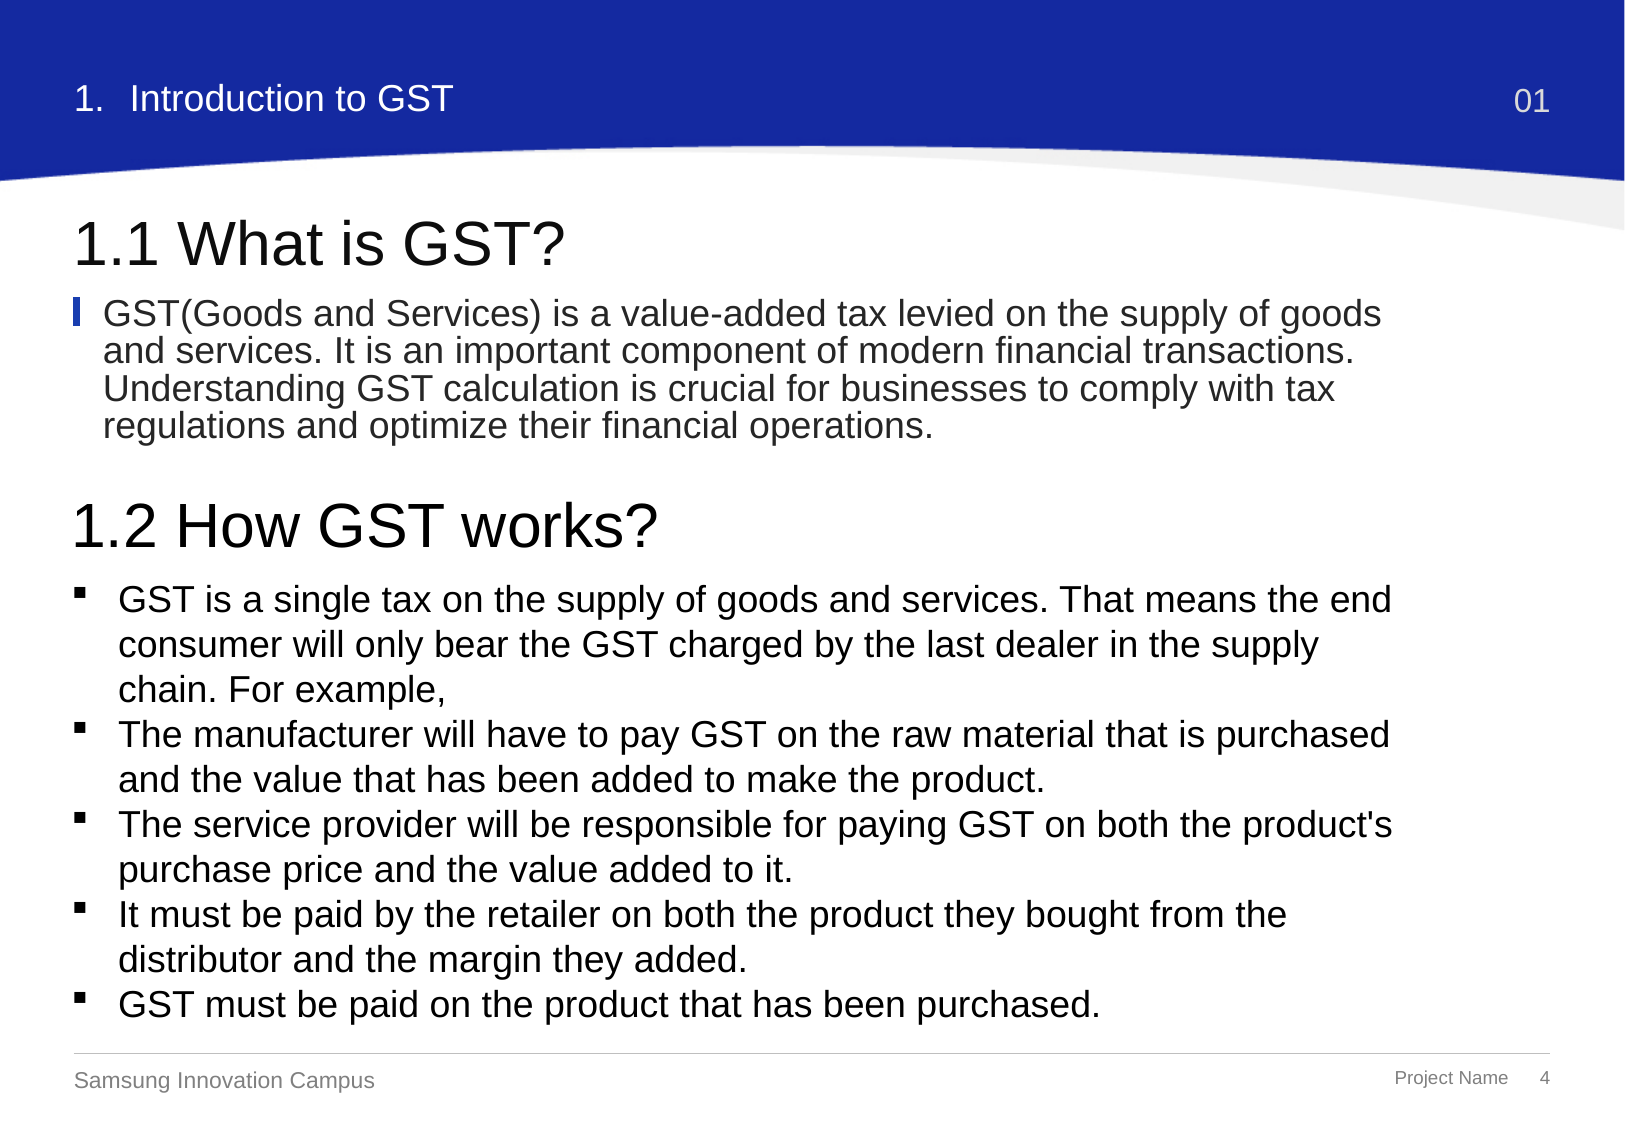

1.
Introduction to GST

01
# 1.1 What is GST?
GST(Goods and Services) is a value-added tax levied on the supply of goods and services. It is an important component of modern financial transactions. Understanding GST calculation is crucial for businesses to comply with tax regulations and optimize their financial operations.
1.2 How GST works?
GST is a single tax on the supply of goods and services. That means the end consumer will only bear the GST charged by the last dealer in the supply chain. For example,
The manufacturer will have to pay GST on the raw material that is purchased and the value that has been added to make the product.
The service provider will be responsible for paying GST on both the product's purchase price and the value added to it.
It must be paid by the retailer on both the product they bought from the distributor and the margin they added.
GST must be paid on the product that has been purchased.